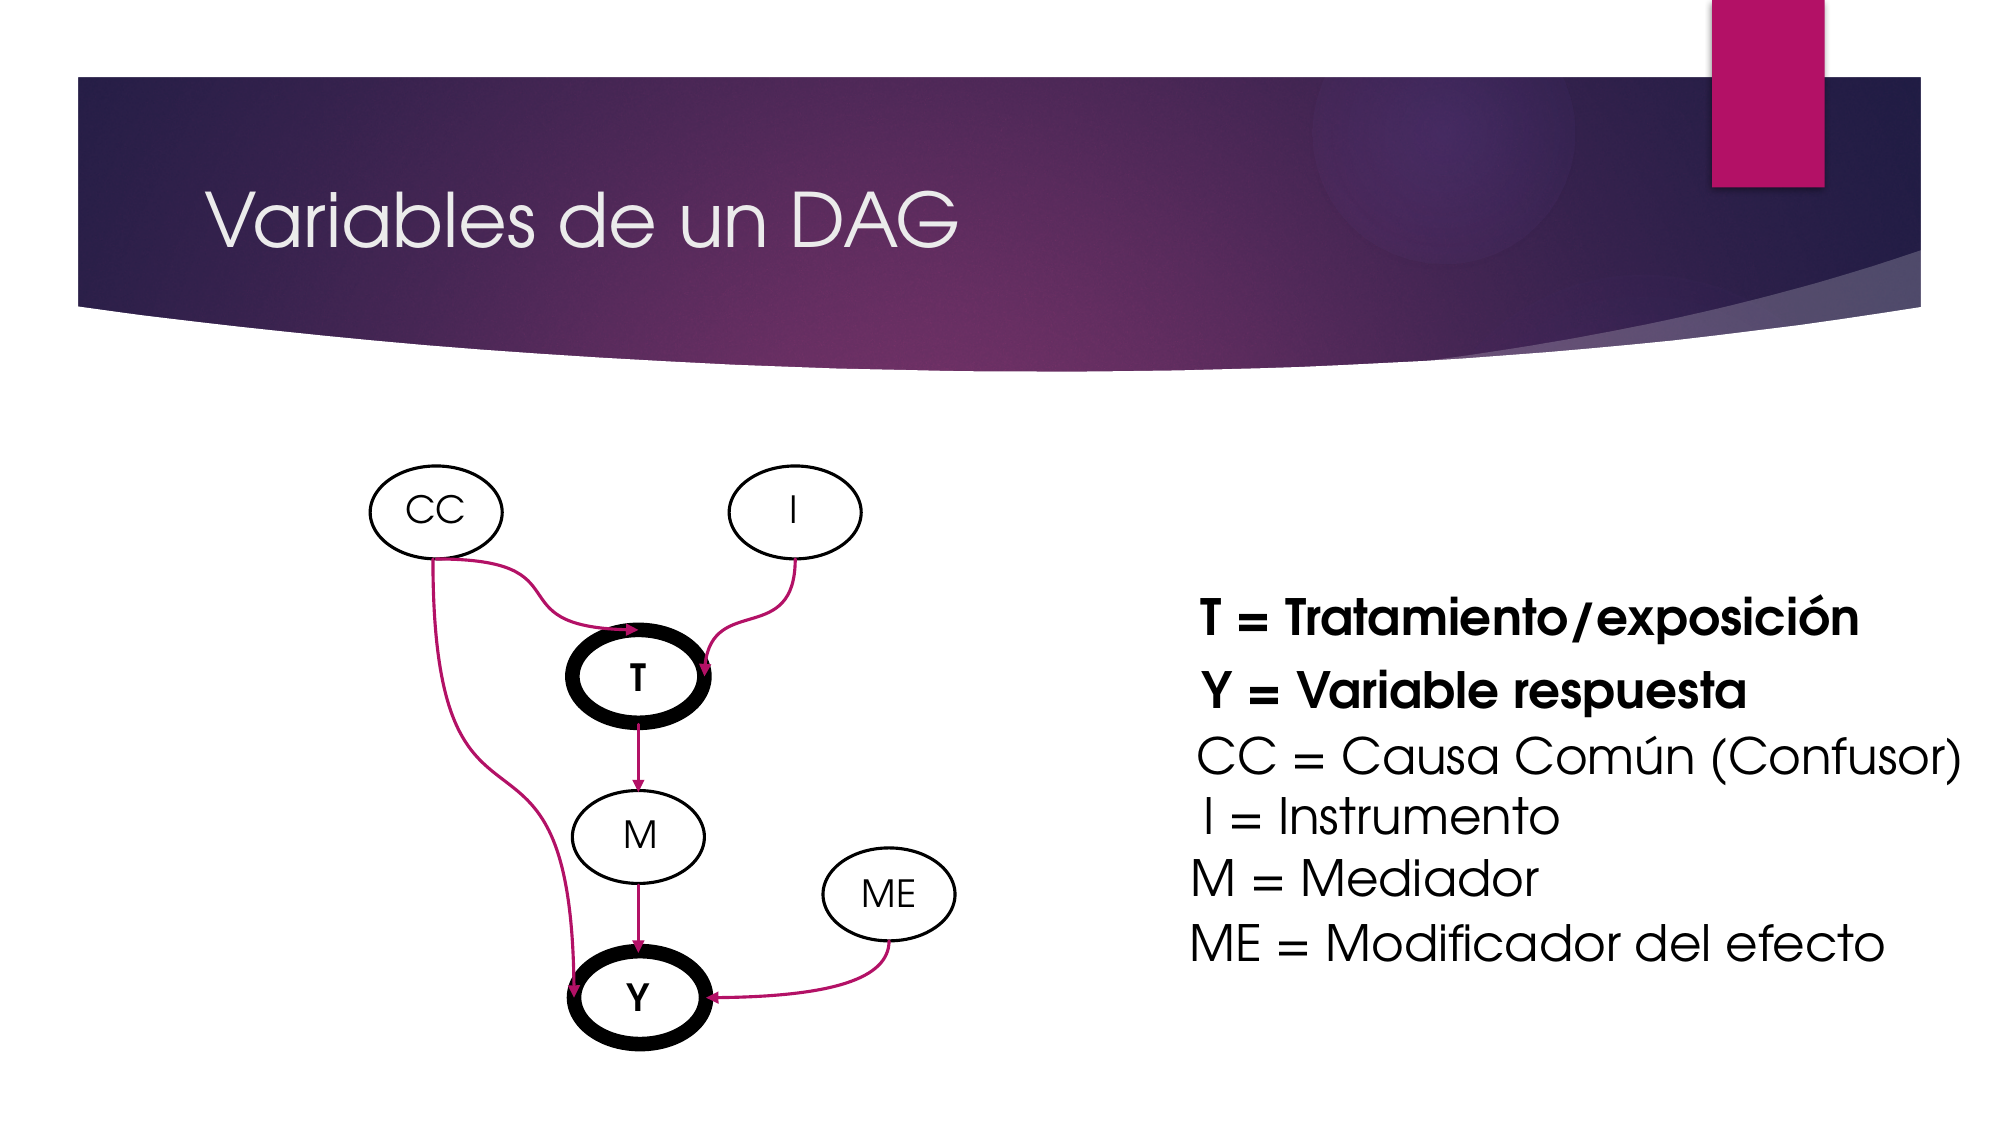

# Variables de un DAG
I

CC
I
T

M

Y
I
ME
T = Tratamiento/exposición
Y = Variable respuesta
CC = Causa Común (Confusor)
I = Instrumento
M = Mediador
ME = Modificador del efecto